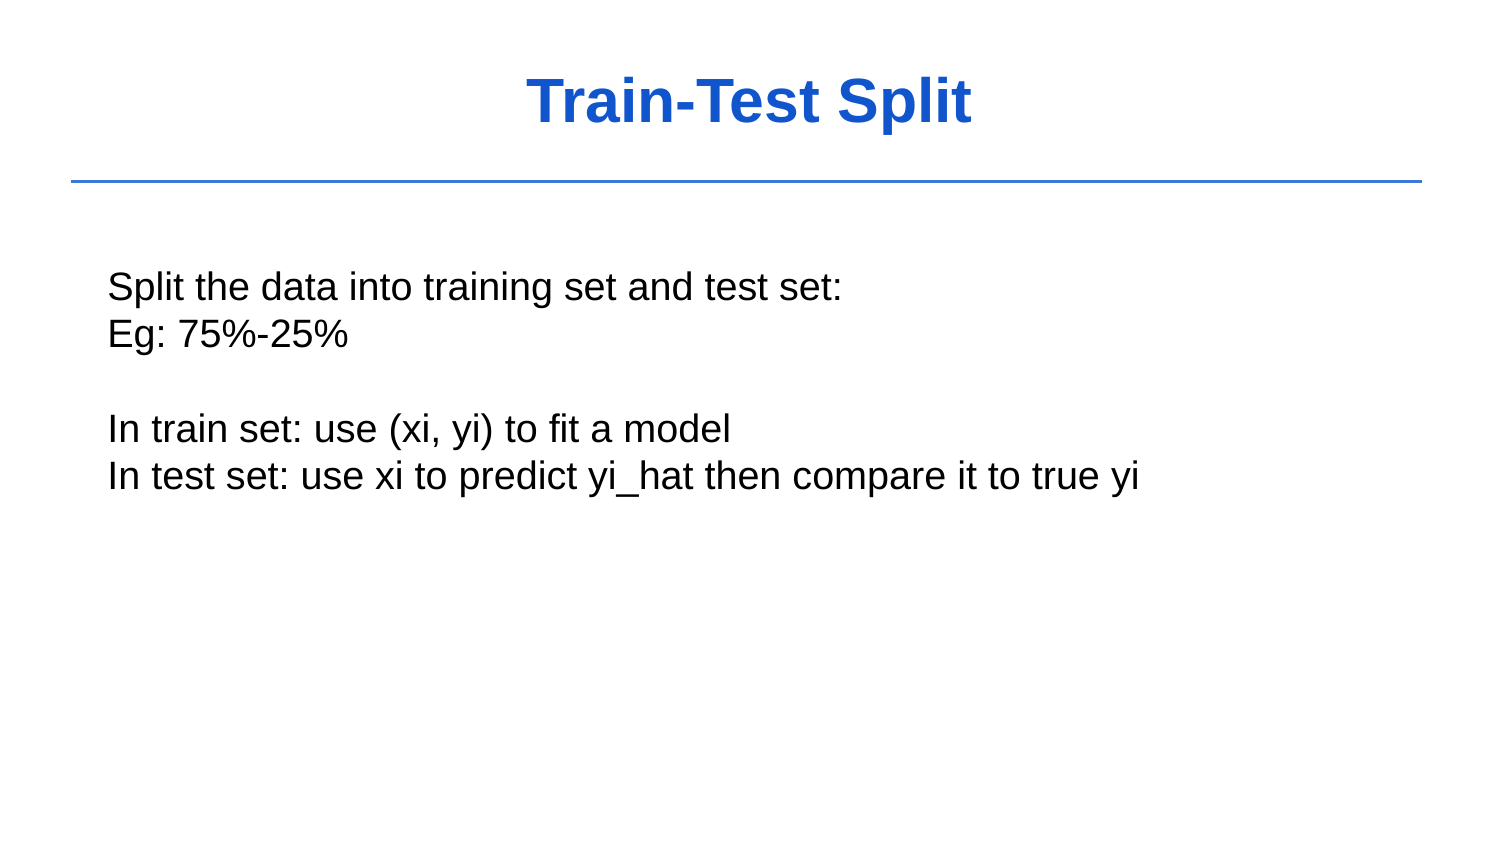

Train-Test Split
Split the data into training set and test set:
Eg: 75%-25%

In train set: use (xi, yi) to fit a model
In test set: use xi to predict yi_hat then compare it to true yi